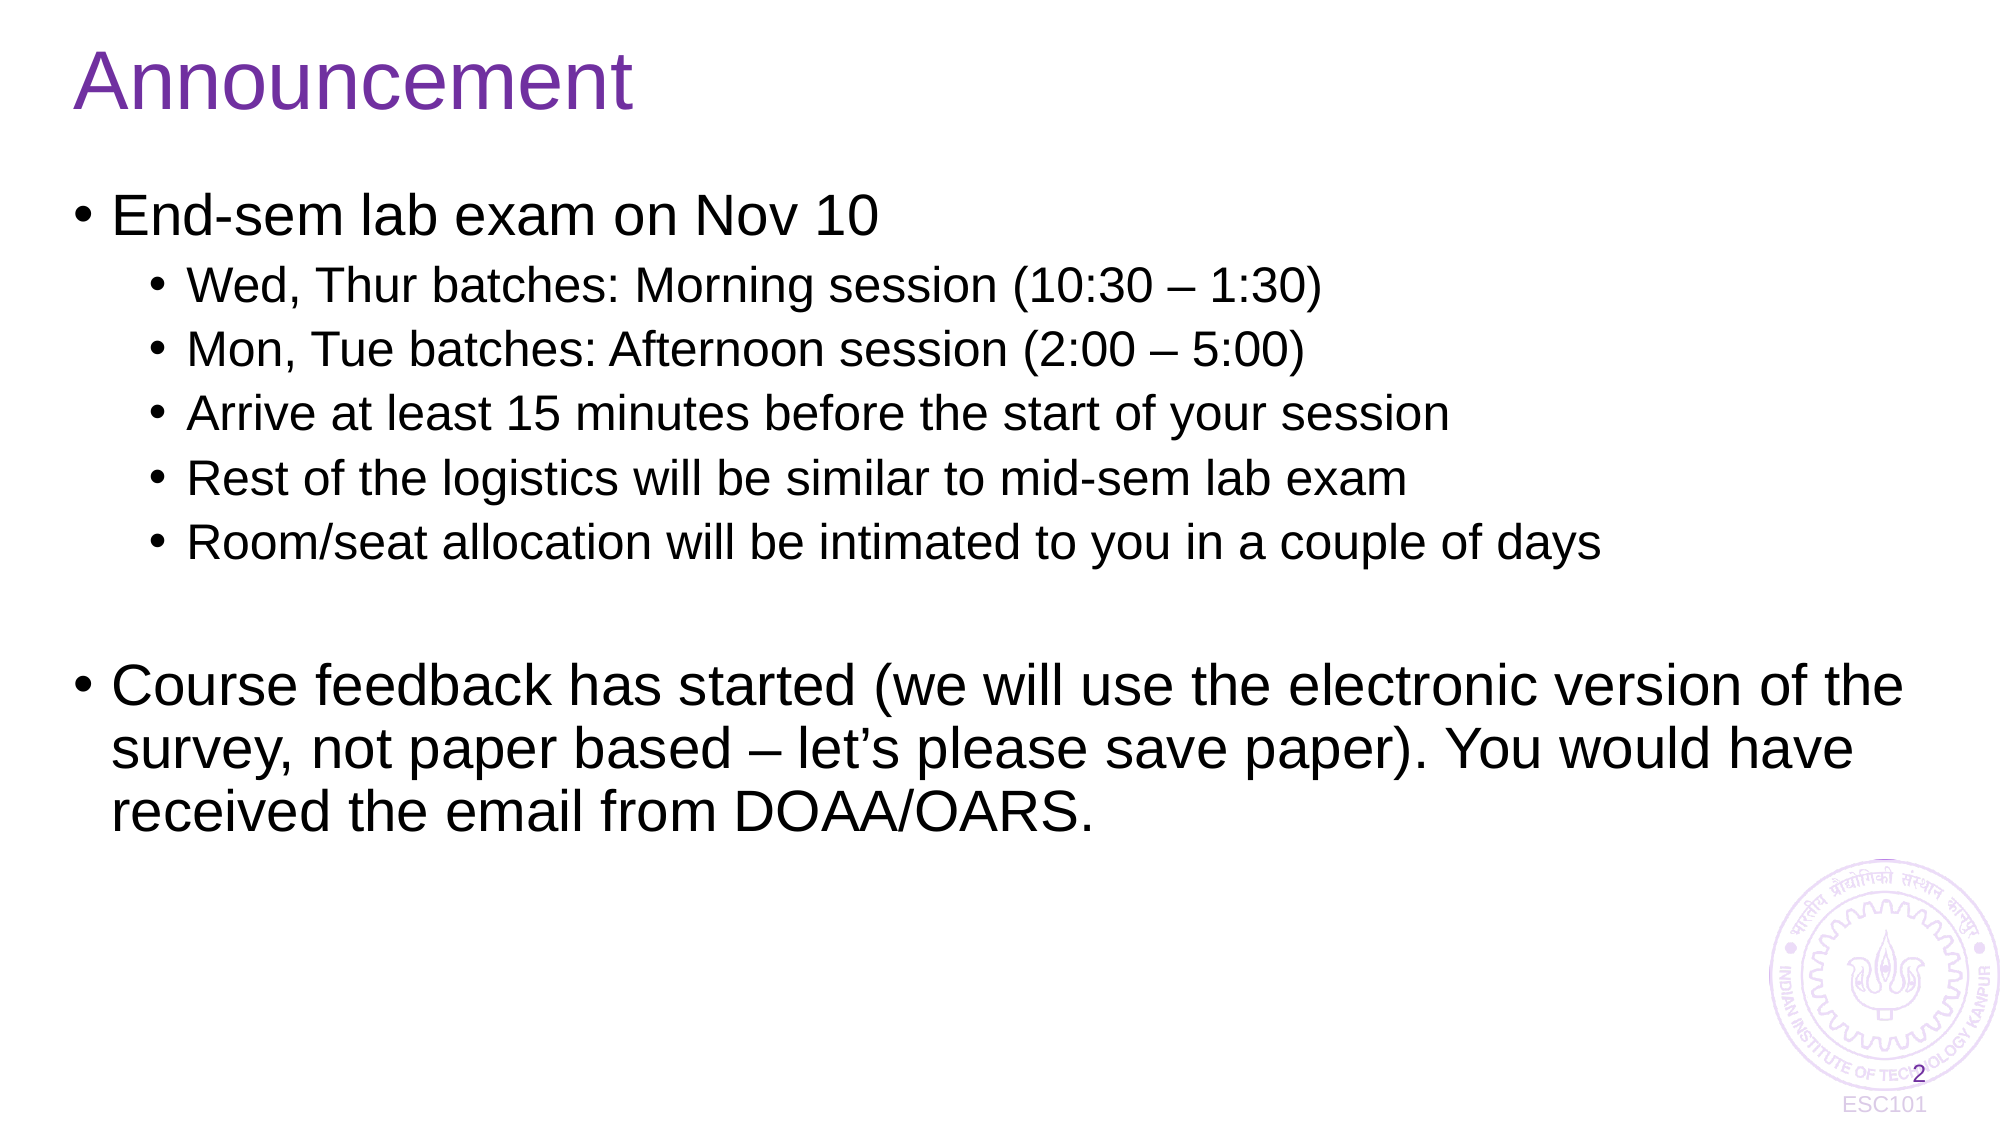

# Announcement
End-sem lab exam on Nov 10
Wed, Thur batches: Morning session (10:30 – 1:30)
Mon, Tue batches: Afternoon session (2:00 – 5:00)
Arrive at least 15 minutes before the start of your session
Rest of the logistics will be similar to mid-sem lab exam
Room/seat allocation will be intimated to you in a couple of days

Course feedback has started (we will use the electronic version of the survey, not paper based – let’s please save paper). You would have received the email from DOAA/OARS.
2